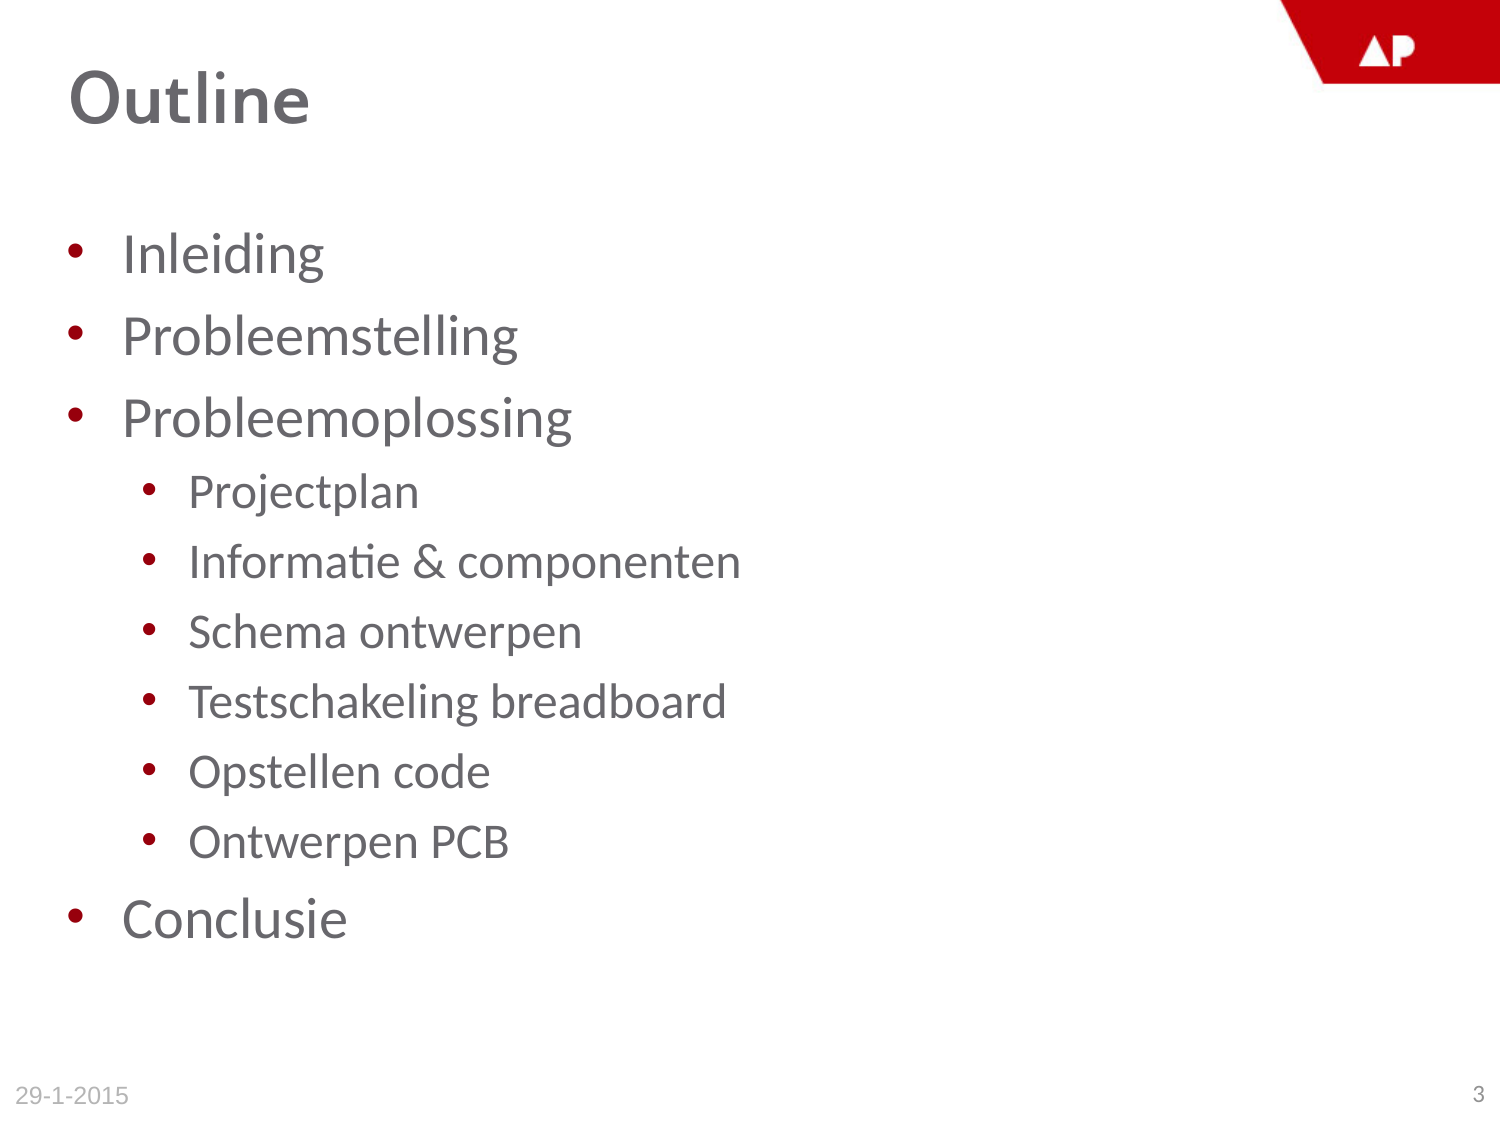

# Outline
Inleiding
Probleemstelling
Probleemoplossing
Projectplan
Informatie & componenten
Schema ontwerpen
Testschakeling breadboard
Opstellen code
Ontwerpen PCB
Conclusie

3
29-1-2015